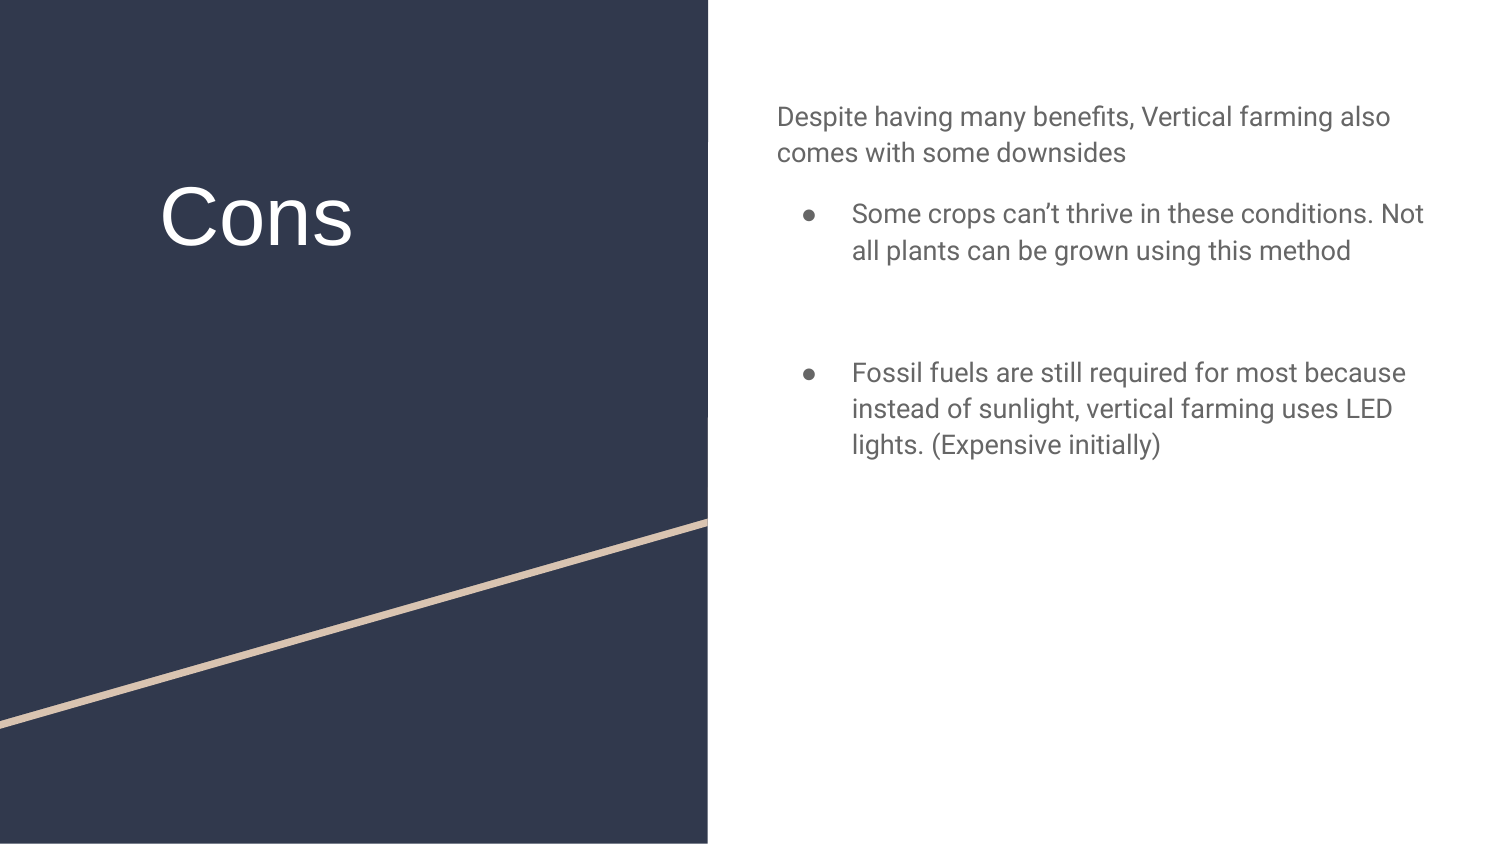

Despite having many benefits, Vertical farming also comes with some downsides
Some crops can’t thrive in these conditions. Not all plants can be grown using this method

Fossil fuels are still required for most because instead of sunlight, vertical farming uses LED lights. (Expensive initially)
# Cons